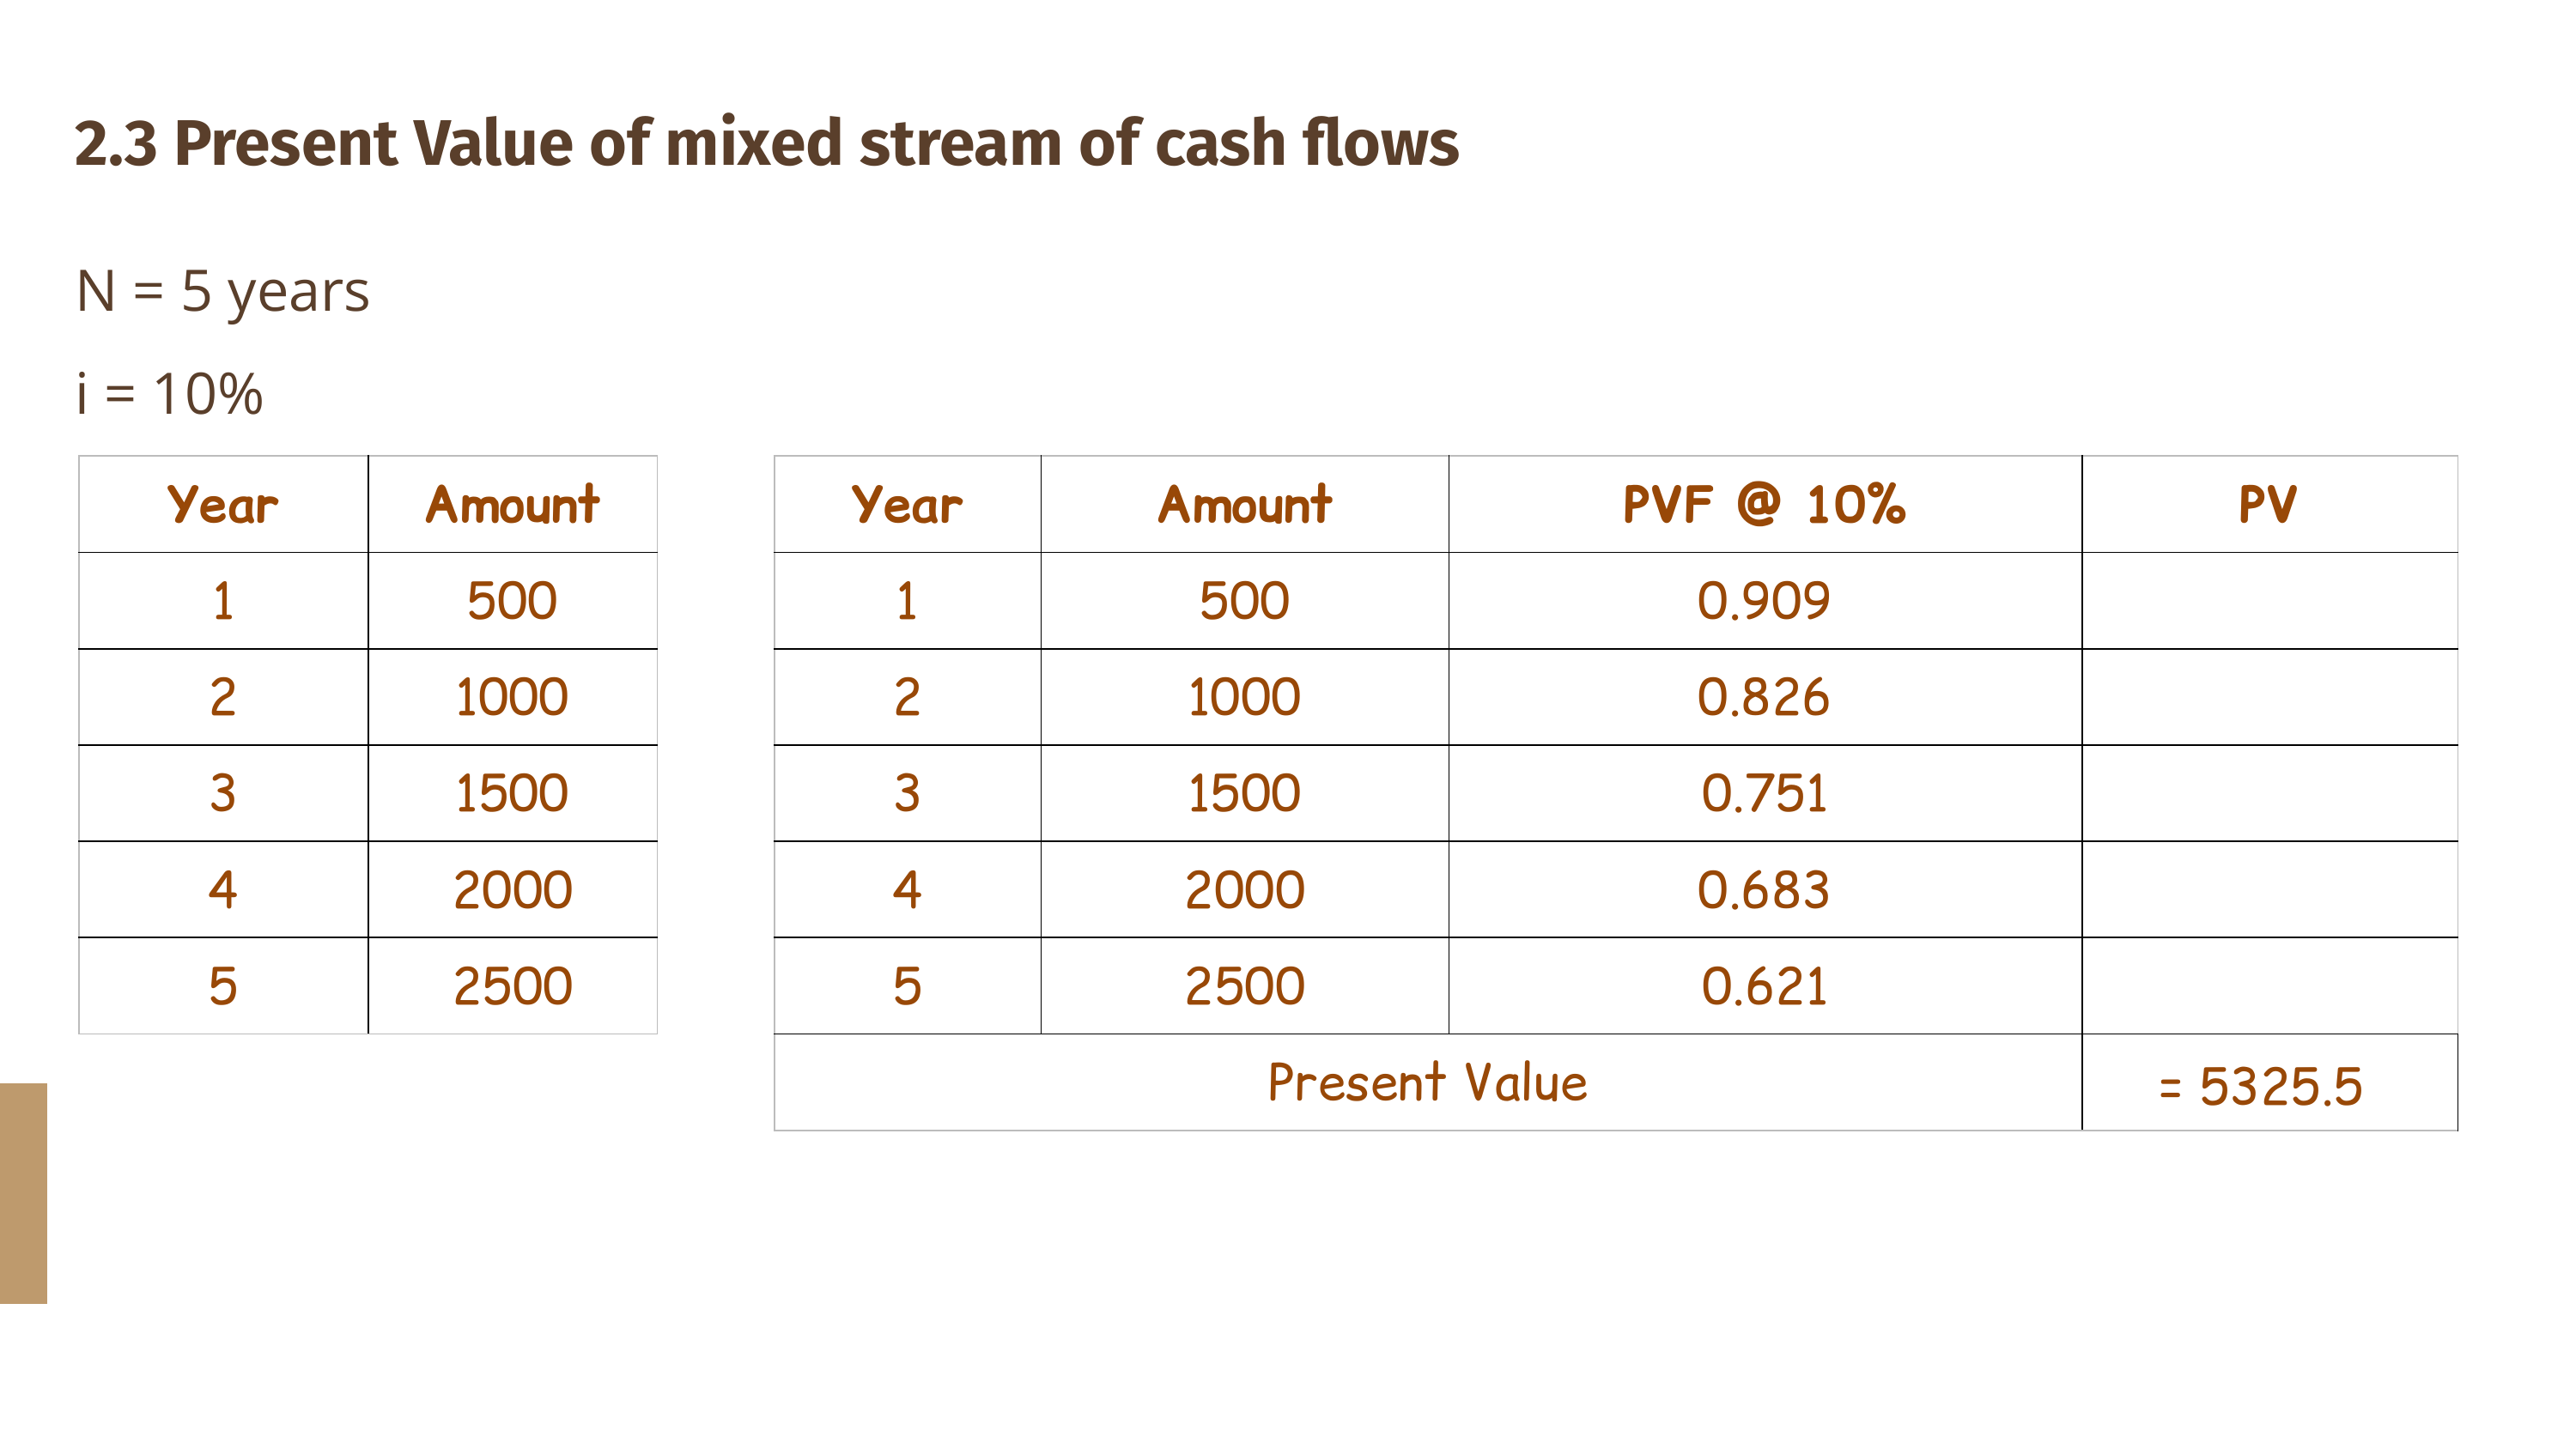

2.3 Present Value of mixed stream of cash flows
N = 5 years
i = 10%
| Year | Amount |
| --- | --- |
| 1 | 500 |
| 2 | 1000 |
| 3 | 1500 |
| 4 | 2000 |
| 5 | 2500 |
| Year | Amount | PVF @ 10% | PV |
| --- | --- | --- | --- |
| 1 | 500 | 0.909 |  |
| 2 | 1000 | 0.826 |  |
| 3 | 1500 | 0.751 |  |
| 4 | 2000 | 0.683 |  |
| 5 | 2500 | 0.621 |  |
| Present Value |  |  |  |
= 5325.5